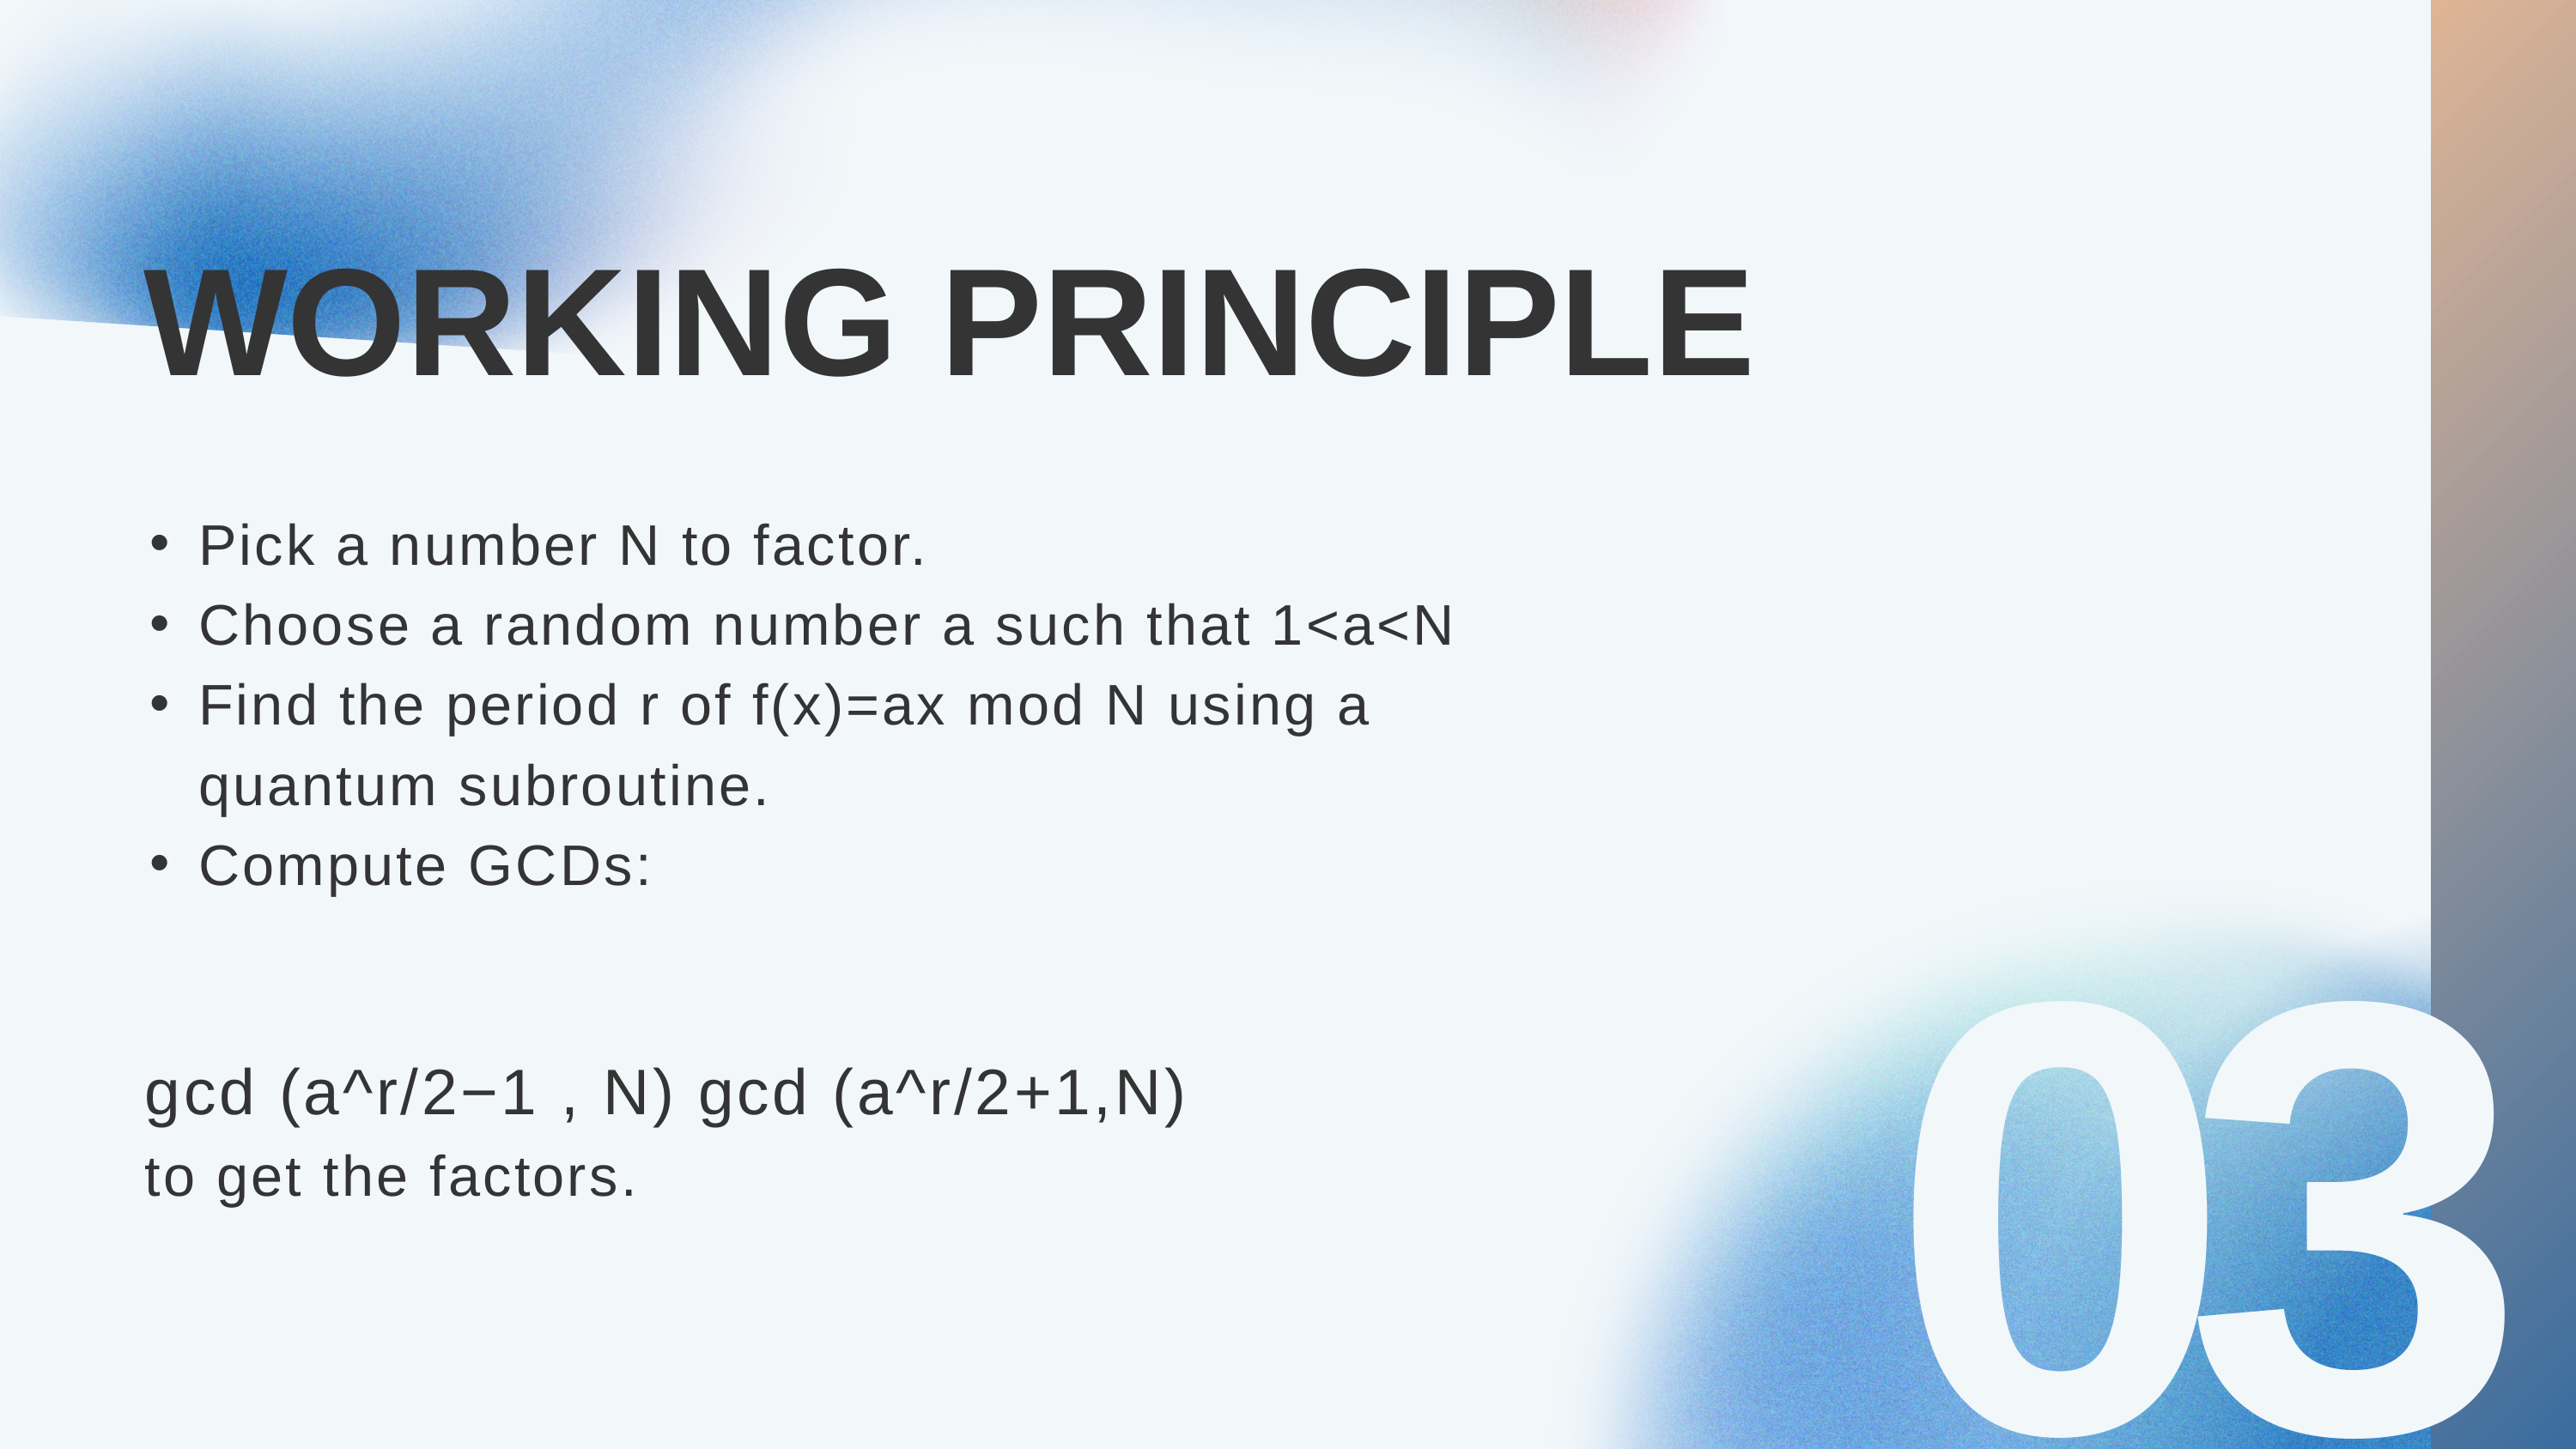

WORKING PRINCIPLE
Pick a number N to factor.
Choose a random number a such that 1<a<N
Find the period r of f(x)=ax mod N using a quantum subroutine.
Compute GCDs:

03
gcd (a^r/2−1 , N) gcd (a^r/2+1,N)
to get the factors.